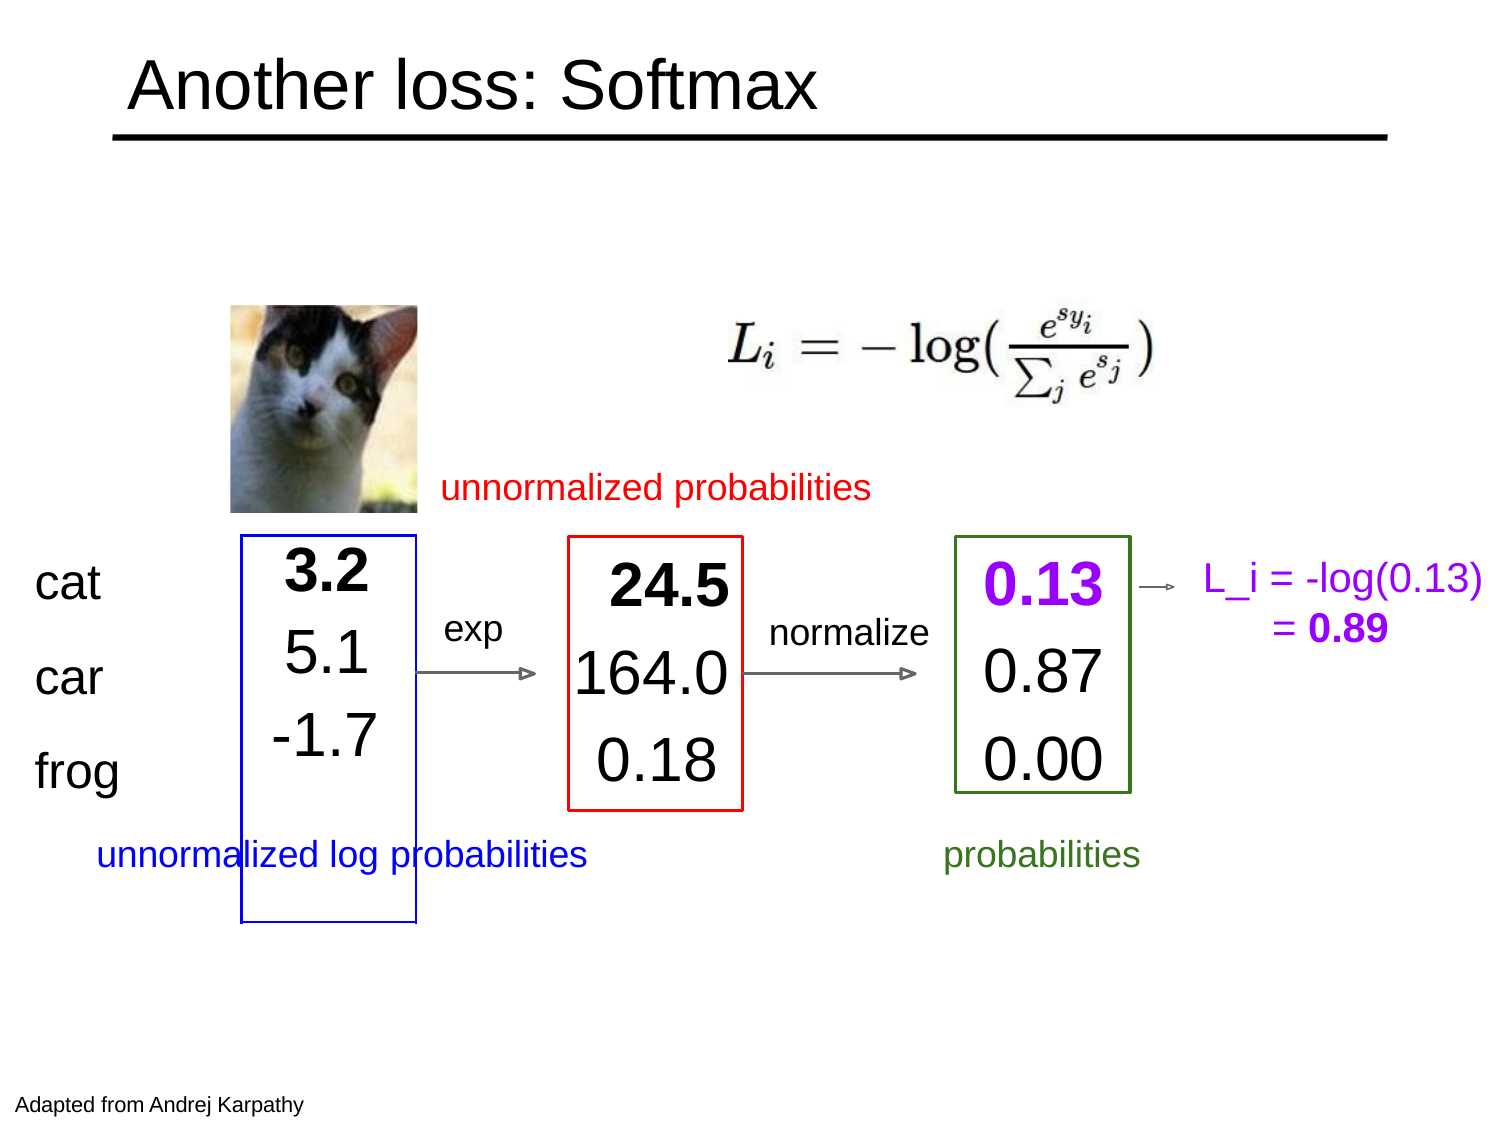

# Another loss: Softmax

unnormalized probabilities
cat  car  frog
| 3.2 5.1 -1.7 | exp |
| --- | --- |
|  |  |

0.13
0.87
0.00
24.5
164.0
0.18
L_i = -log(0.13)
= 0.89

normalize

unnormalized log probabilities
probabilities
Adapted from Andrej Karpathy